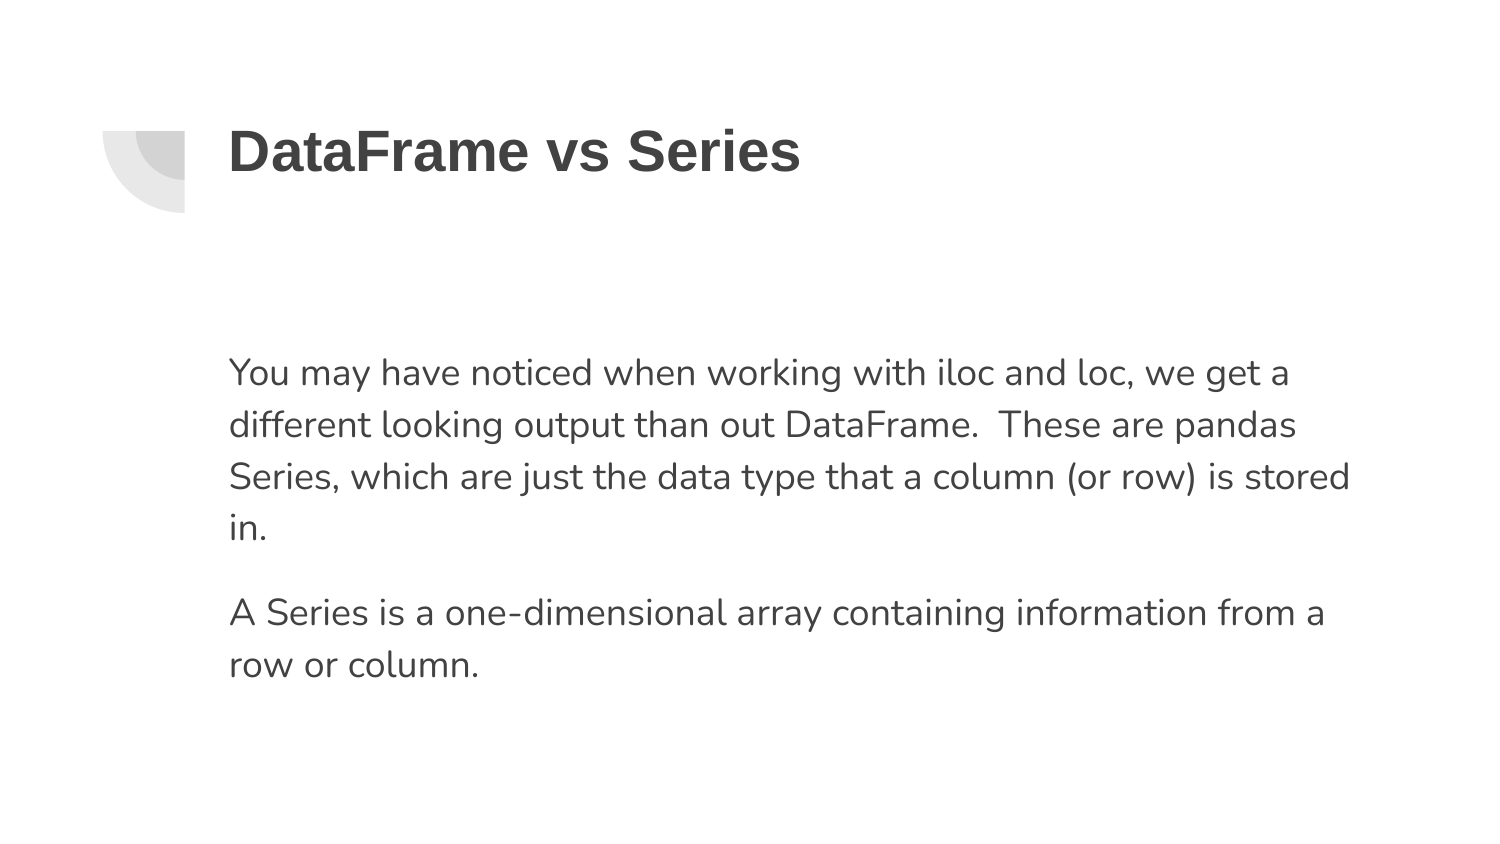

# DataFrame vs Series
You may have noticed when working with iloc and loc, we get a different looking output than out DataFrame.  These are pandas Series, which are just the data type that a column (or row) is stored in.
A Series is a one-dimensional array containing information from a row or column.